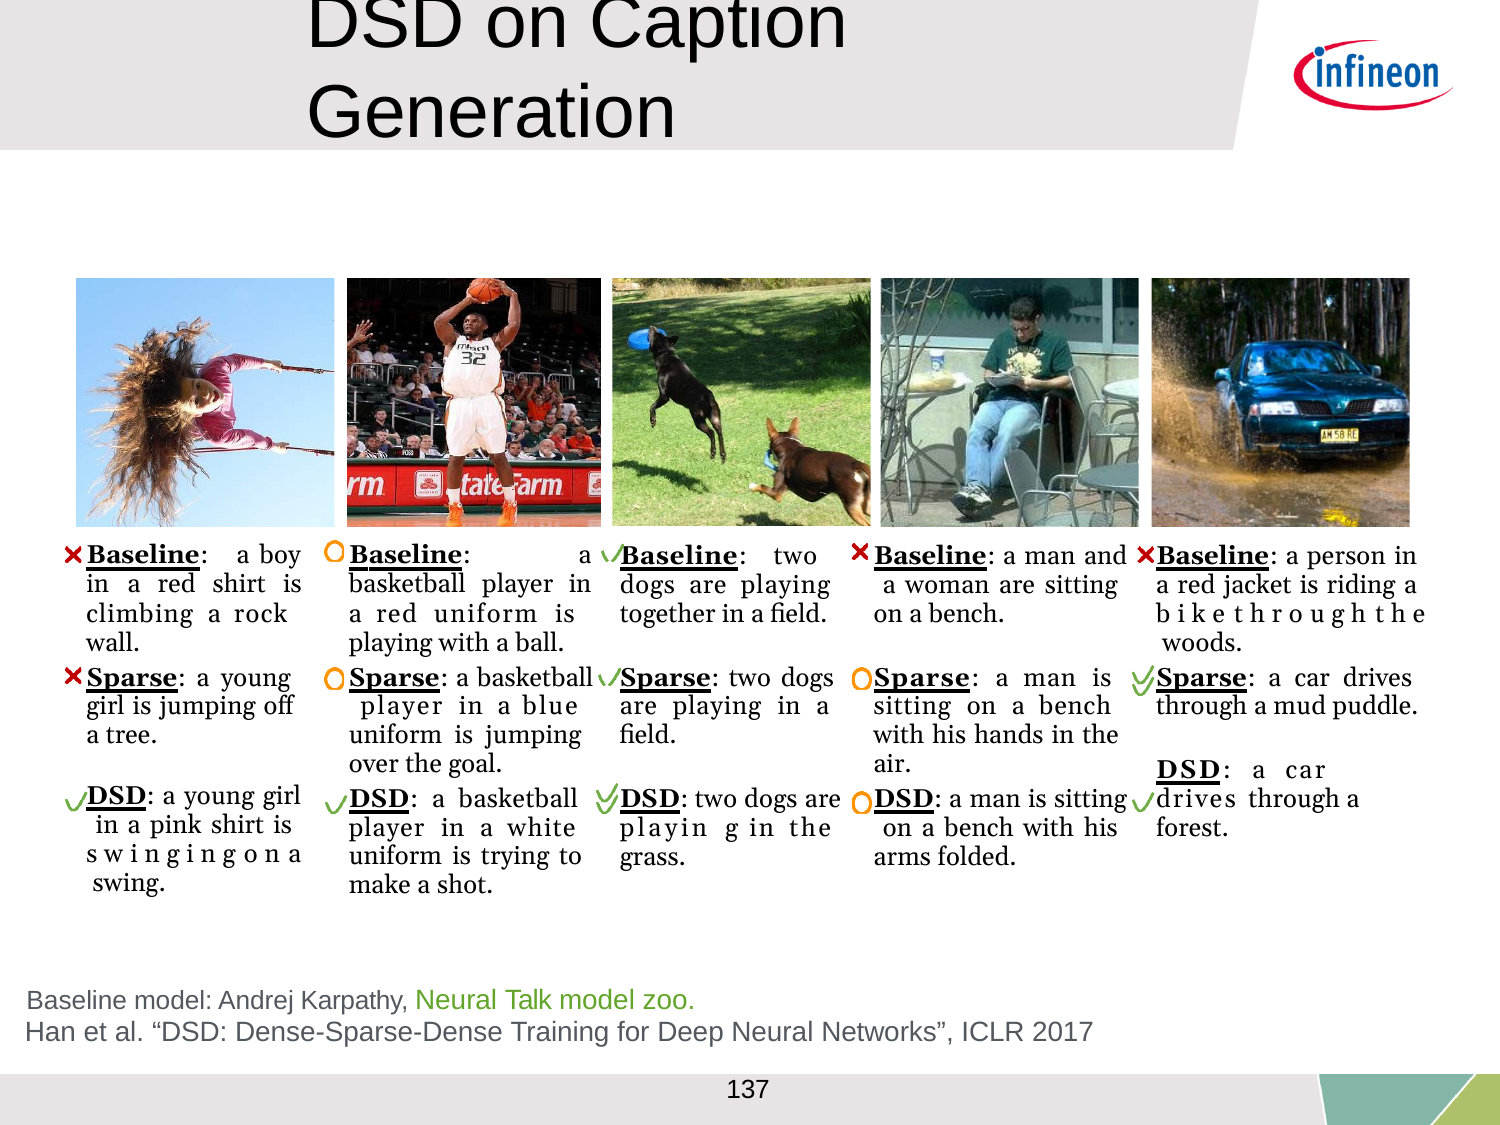

# DSD on Caption Generation

Baseline:	a boy
Baseline:	a
Baseline: two  dogs are playing  together in a field.
Baseline: a man and  a woman are sitting  on a bench.
Baseline: a person in  a red jacket is riding a  b i k e t h r o u g h t h e  woods.
Sparse: a car drives  through a mud puddle.

in	a	red	shirt	is
basketball	player	in
a red uniform is  playing with a ball.
Sparse: a basketball  player in a blue  uniform is jumping  over the goal.
climbing a rock  wall.
Sparse: a young  girl is jumping off  a tree.
Sparse: two dogs  are playing in a  field.
Sparse: a man is  sitting on a bench  with his hands in the  air.

DSD:	a	car	drives  through a forest.
DSD: a young girl  in a pink shirt is  s w i n g i n g o n a  swing.
DSD: a basketball  player in a white  uniform is trying to  make a shot.
DSD: two dogs are  playin g in the  grass.
DSD: a man is sitting  on a bench with his  arms folded.

Baseline model: Andrej Karpathy, Neural Talk model zoo.
Han et al. “DSD: Dense-Sparse-Dense Training for Deep Neural Networks”, ICLR 2017
137